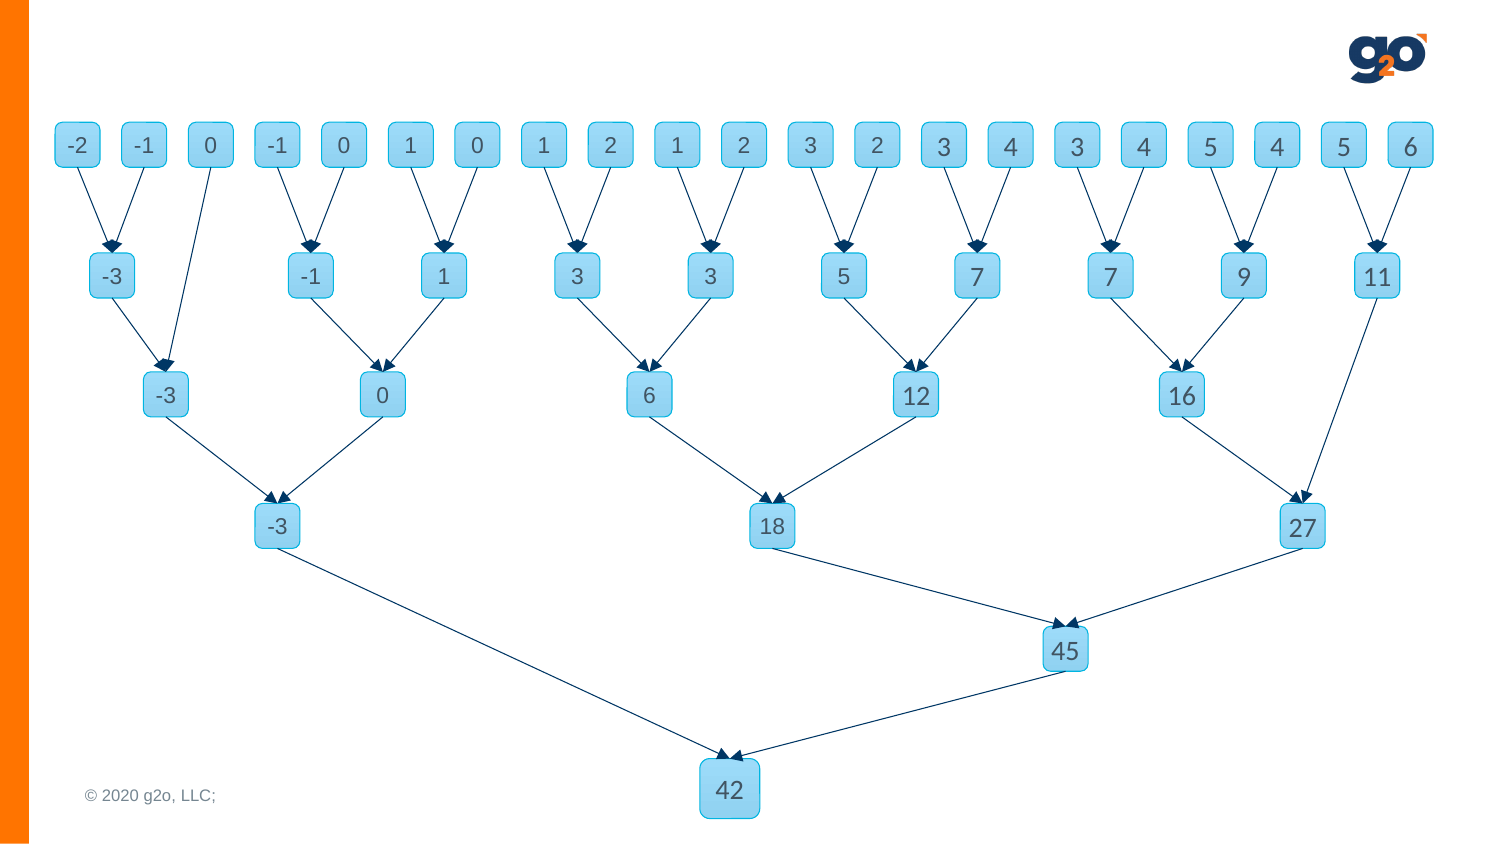

-2
-1
0
-1
0
1
0
1
2
1
2
3
2
3
4
3
4
5
4
5
6
-3
-1
1
3
3
5
7
7
9
11
-3
0
6
12
16
-3
18
27
45
42
© 2020 g2o, LLC;